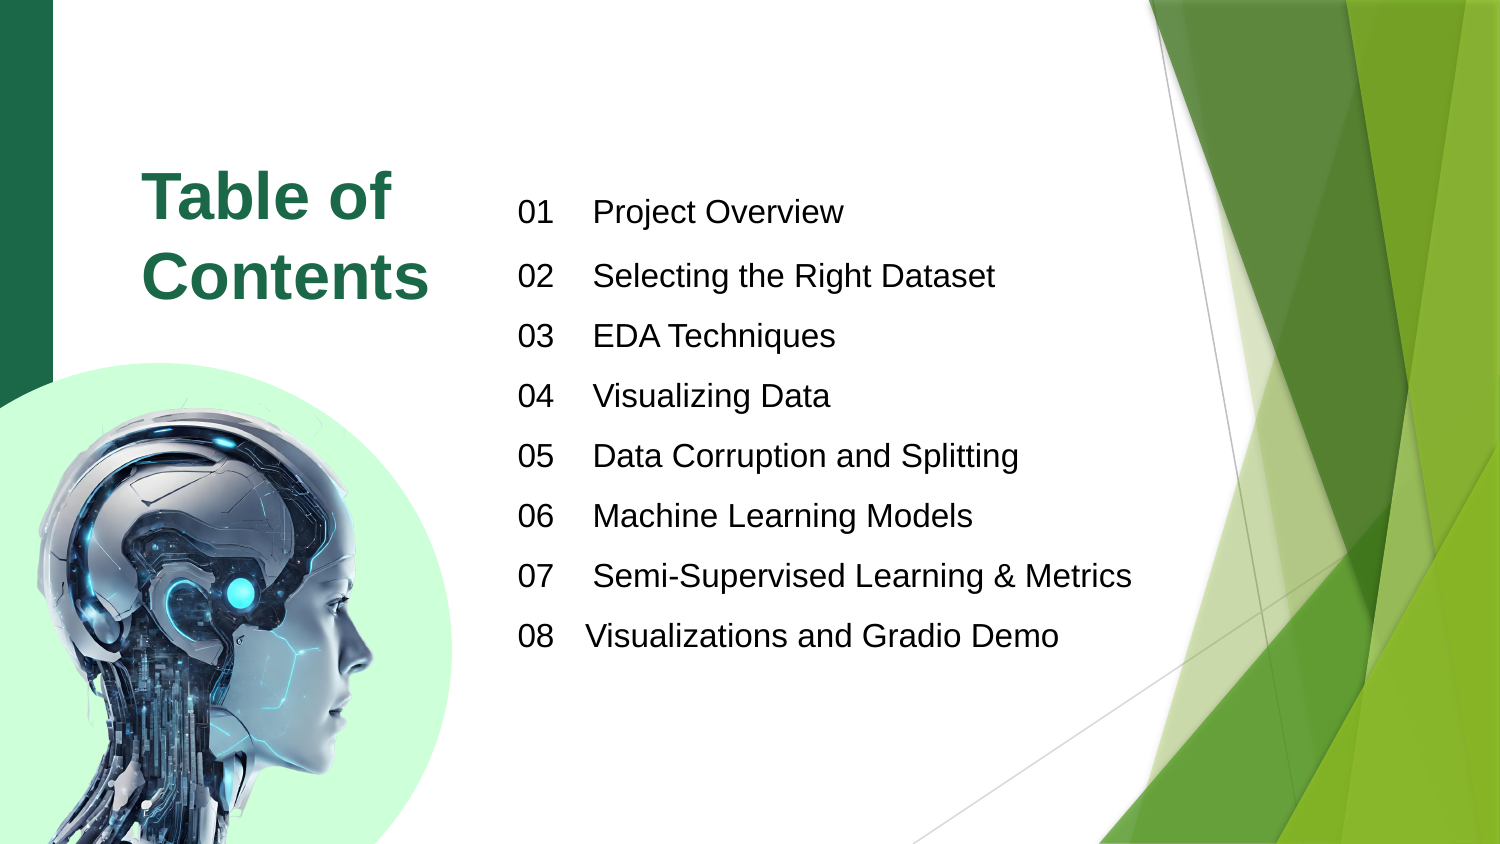

Table of Contents
01
Project Overview
02
Selecting the Right Dataset
03
EDA Techniques

04
Visualizing Data

05
Data Corruption and Splitting
06
Machine Learning Models
07
Semi-Supervised Learning & Metrics
08
Visualizations and Gradio Demo